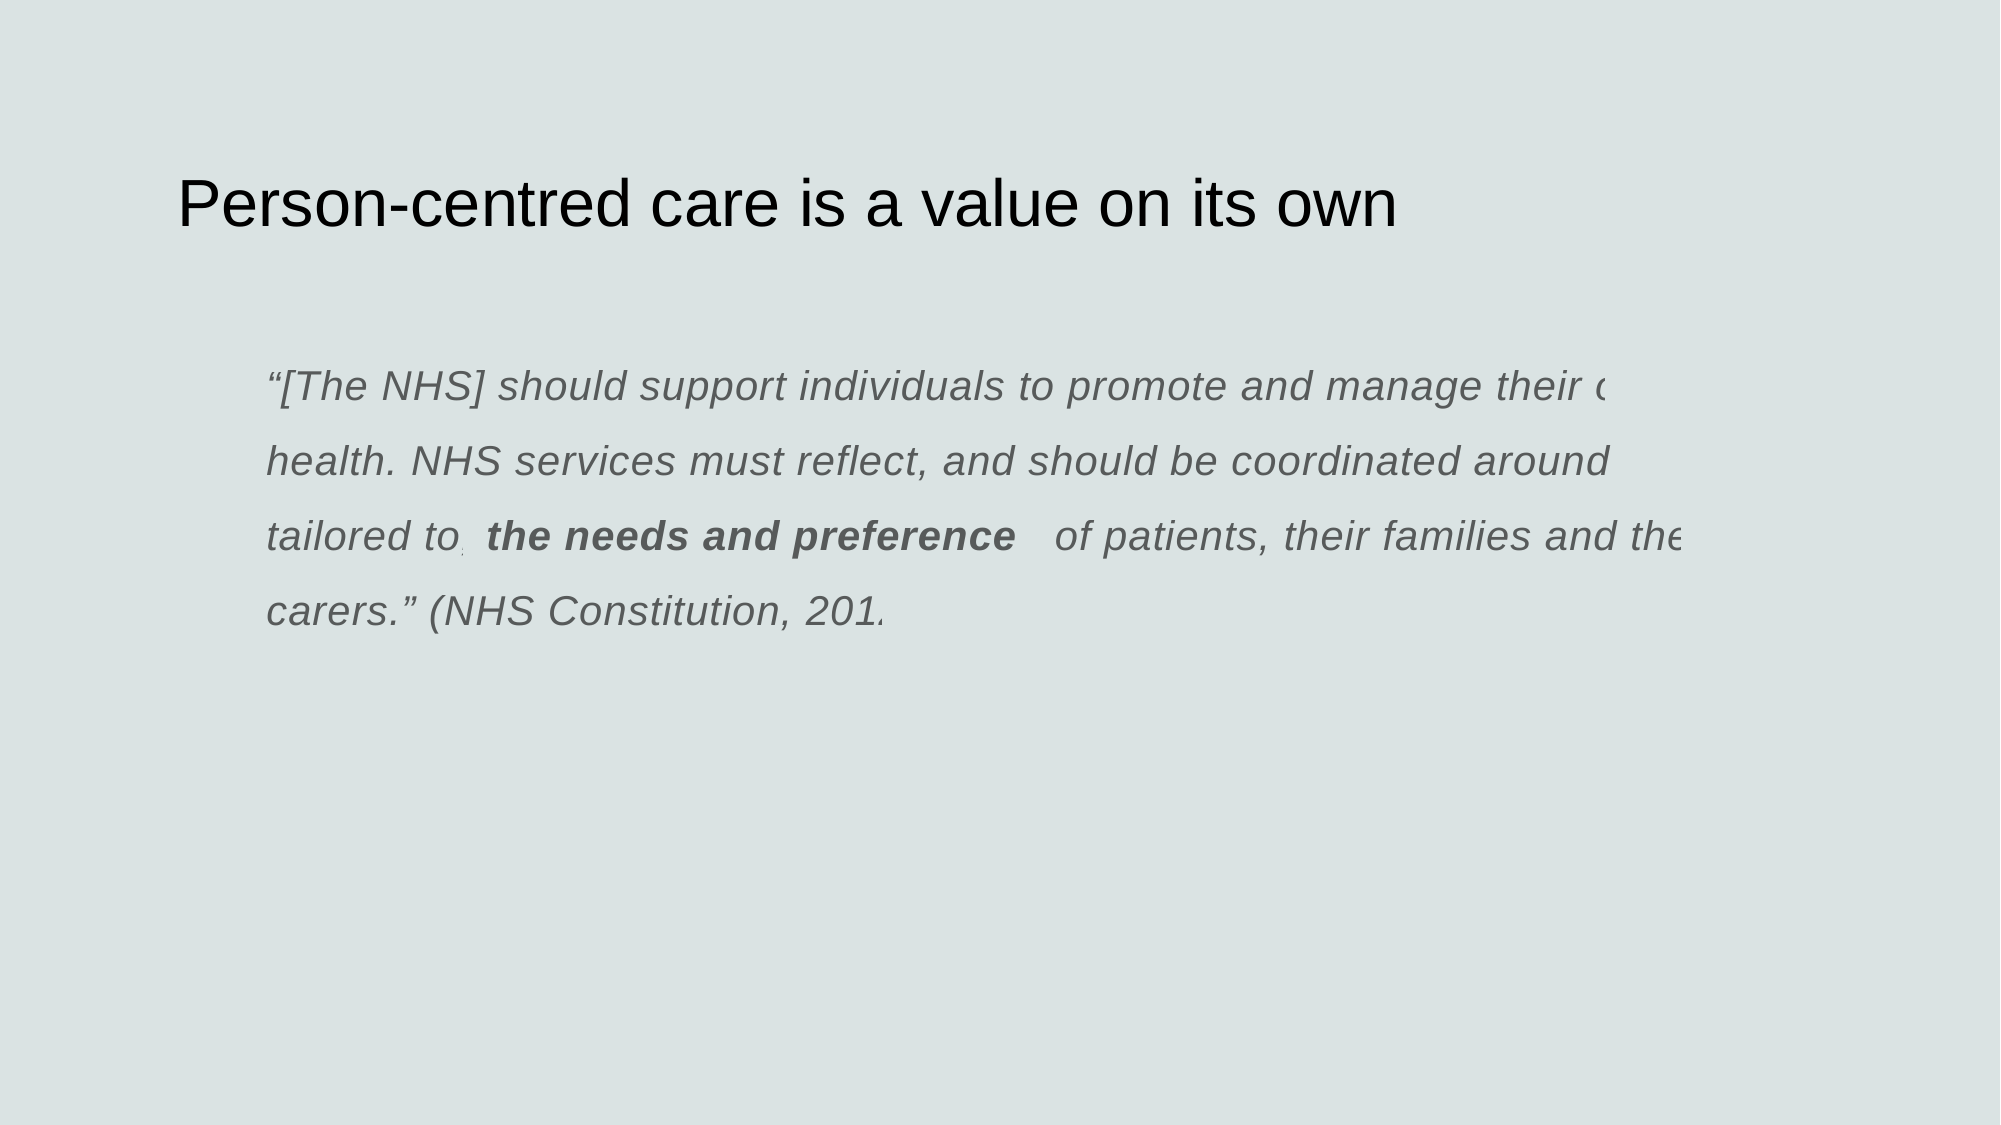

# Person-centred care is a value on its own
“[The NHS] should support individuals to promote and manage their own health. NHS services must reflect, and should be coordinated around and tailored to, the needs and preferences of patients, their families and their carers.” (NHS Constitution, 2012)